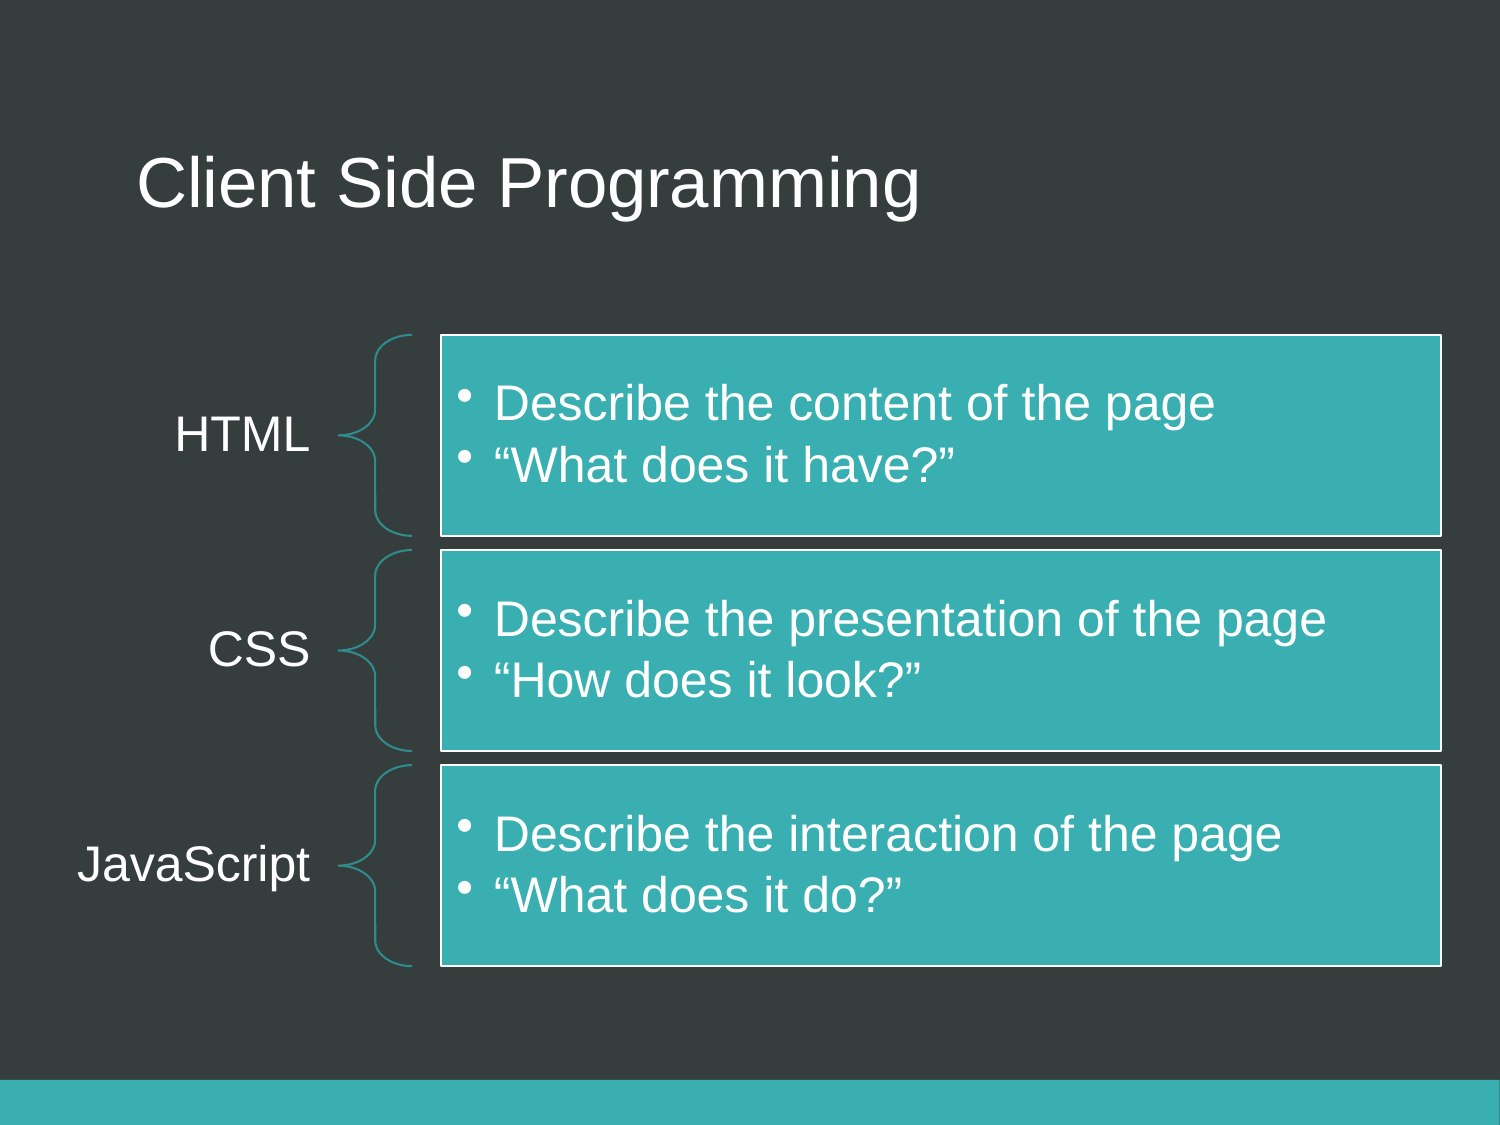

# Client Side Programming
HTML
Describe the content of the page
“What does it have?”
CSS
Describe the presentation of the page
“How does it look?”
JavaScript
Describe the interaction of the page
“What does it do?”